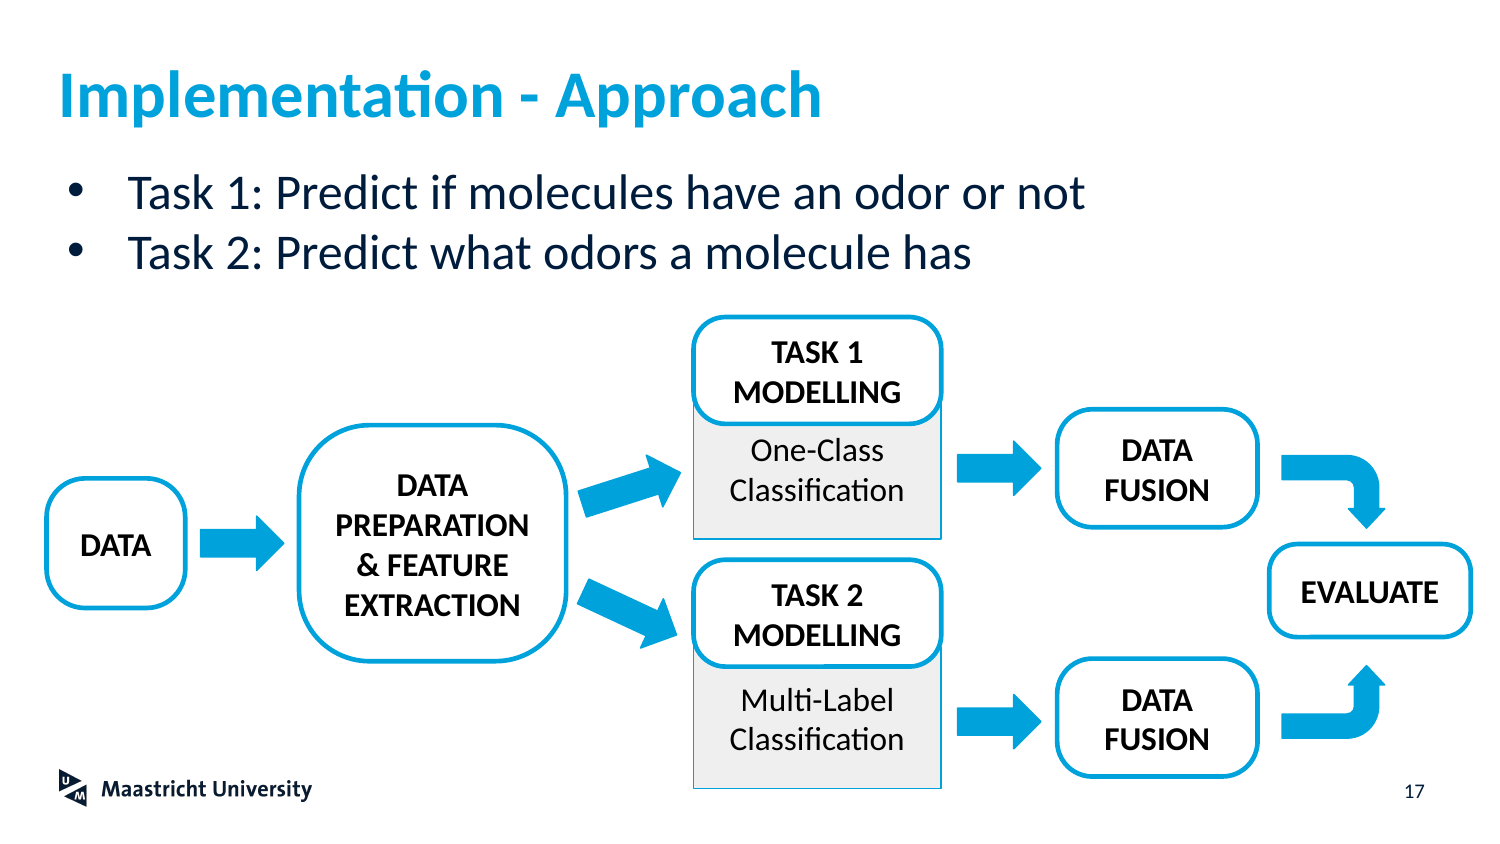

# Implementation - Approach
Task 1: Predict if molecules have an odor or not
Task 2: Predict what odors a molecule has

TASK 1 MODELLING
One-Class Classification
DATA FUSION
DATA PREPARATION & FEATURE EXTRACTION

DATA

TASK 2 MODELLING

Multi-Label Classification
DATA FUSION

EVALUATE

17